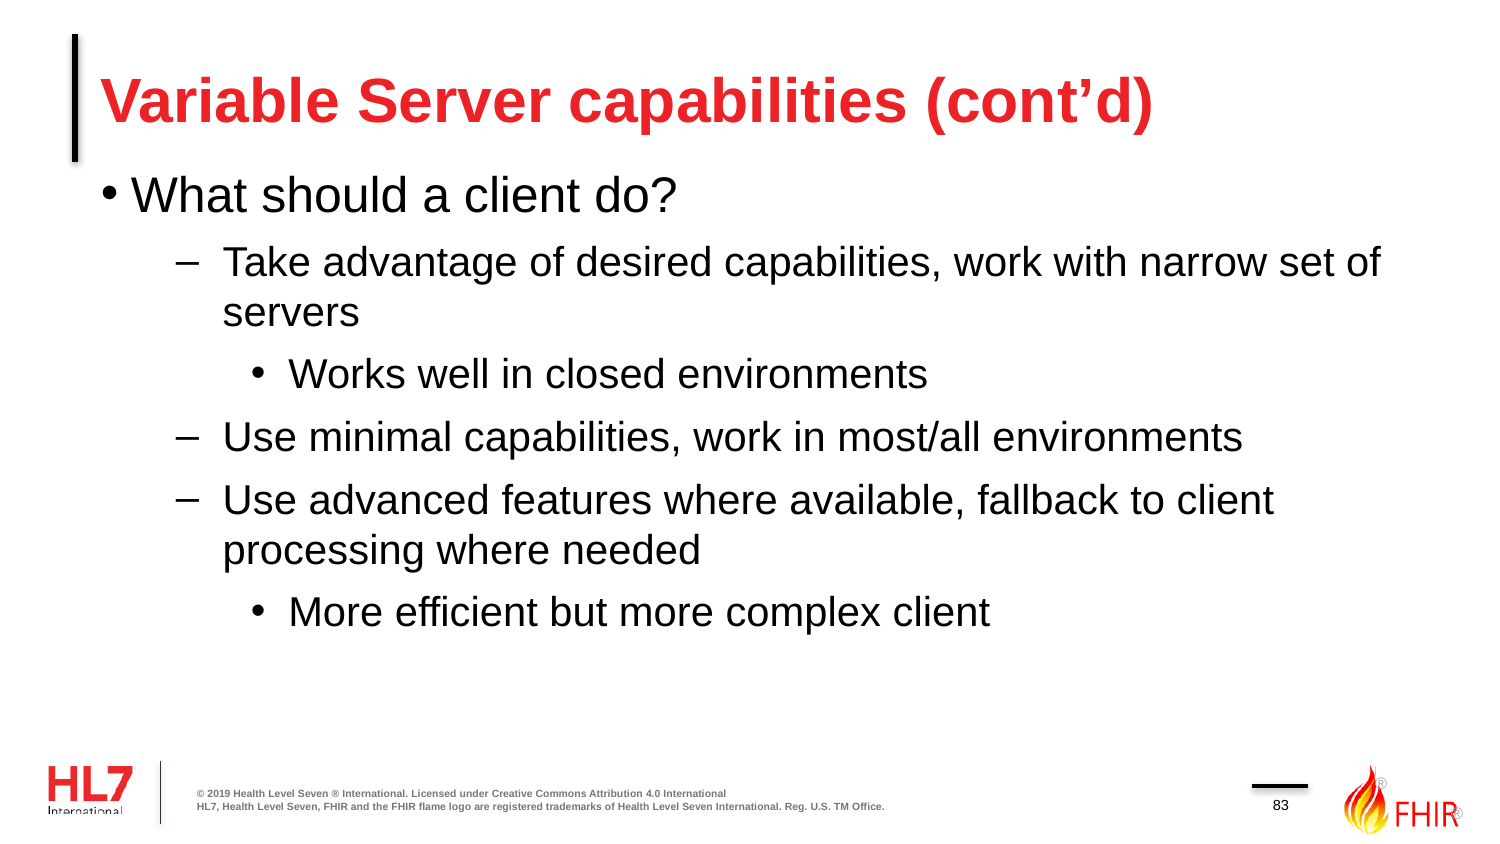

# Variable Server capabilities (cont’d)
What should a client do?
Take advantage of desired capabilities, work with narrow set of servers
Works well in closed environments
Use minimal capabilities, work in most/all environments
Use advanced features where available, fallback to client processing where needed
More efficient but more complex client
© 2019 Health Level Seven ® International. Licensed under Creative Commons Attribution 4.0 International
HL7, Health Level Seven, FHIR and the FHIR flame logo are registered trademarks of Health Level Seven International. Reg. U.S. TM Office.
83